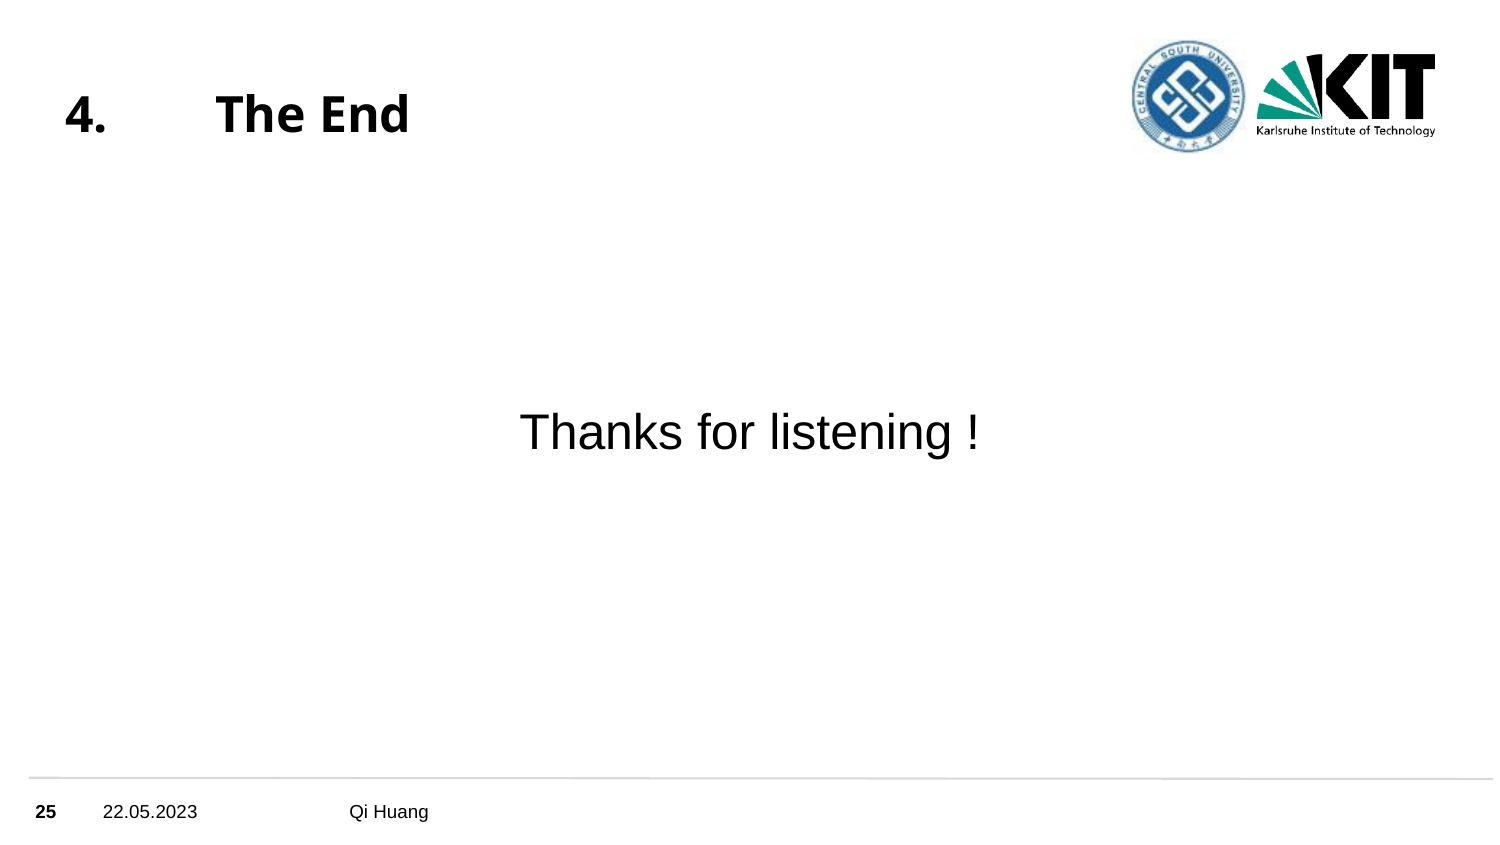

# 4.	The End
Thanks for listening !
25
22.05.2023